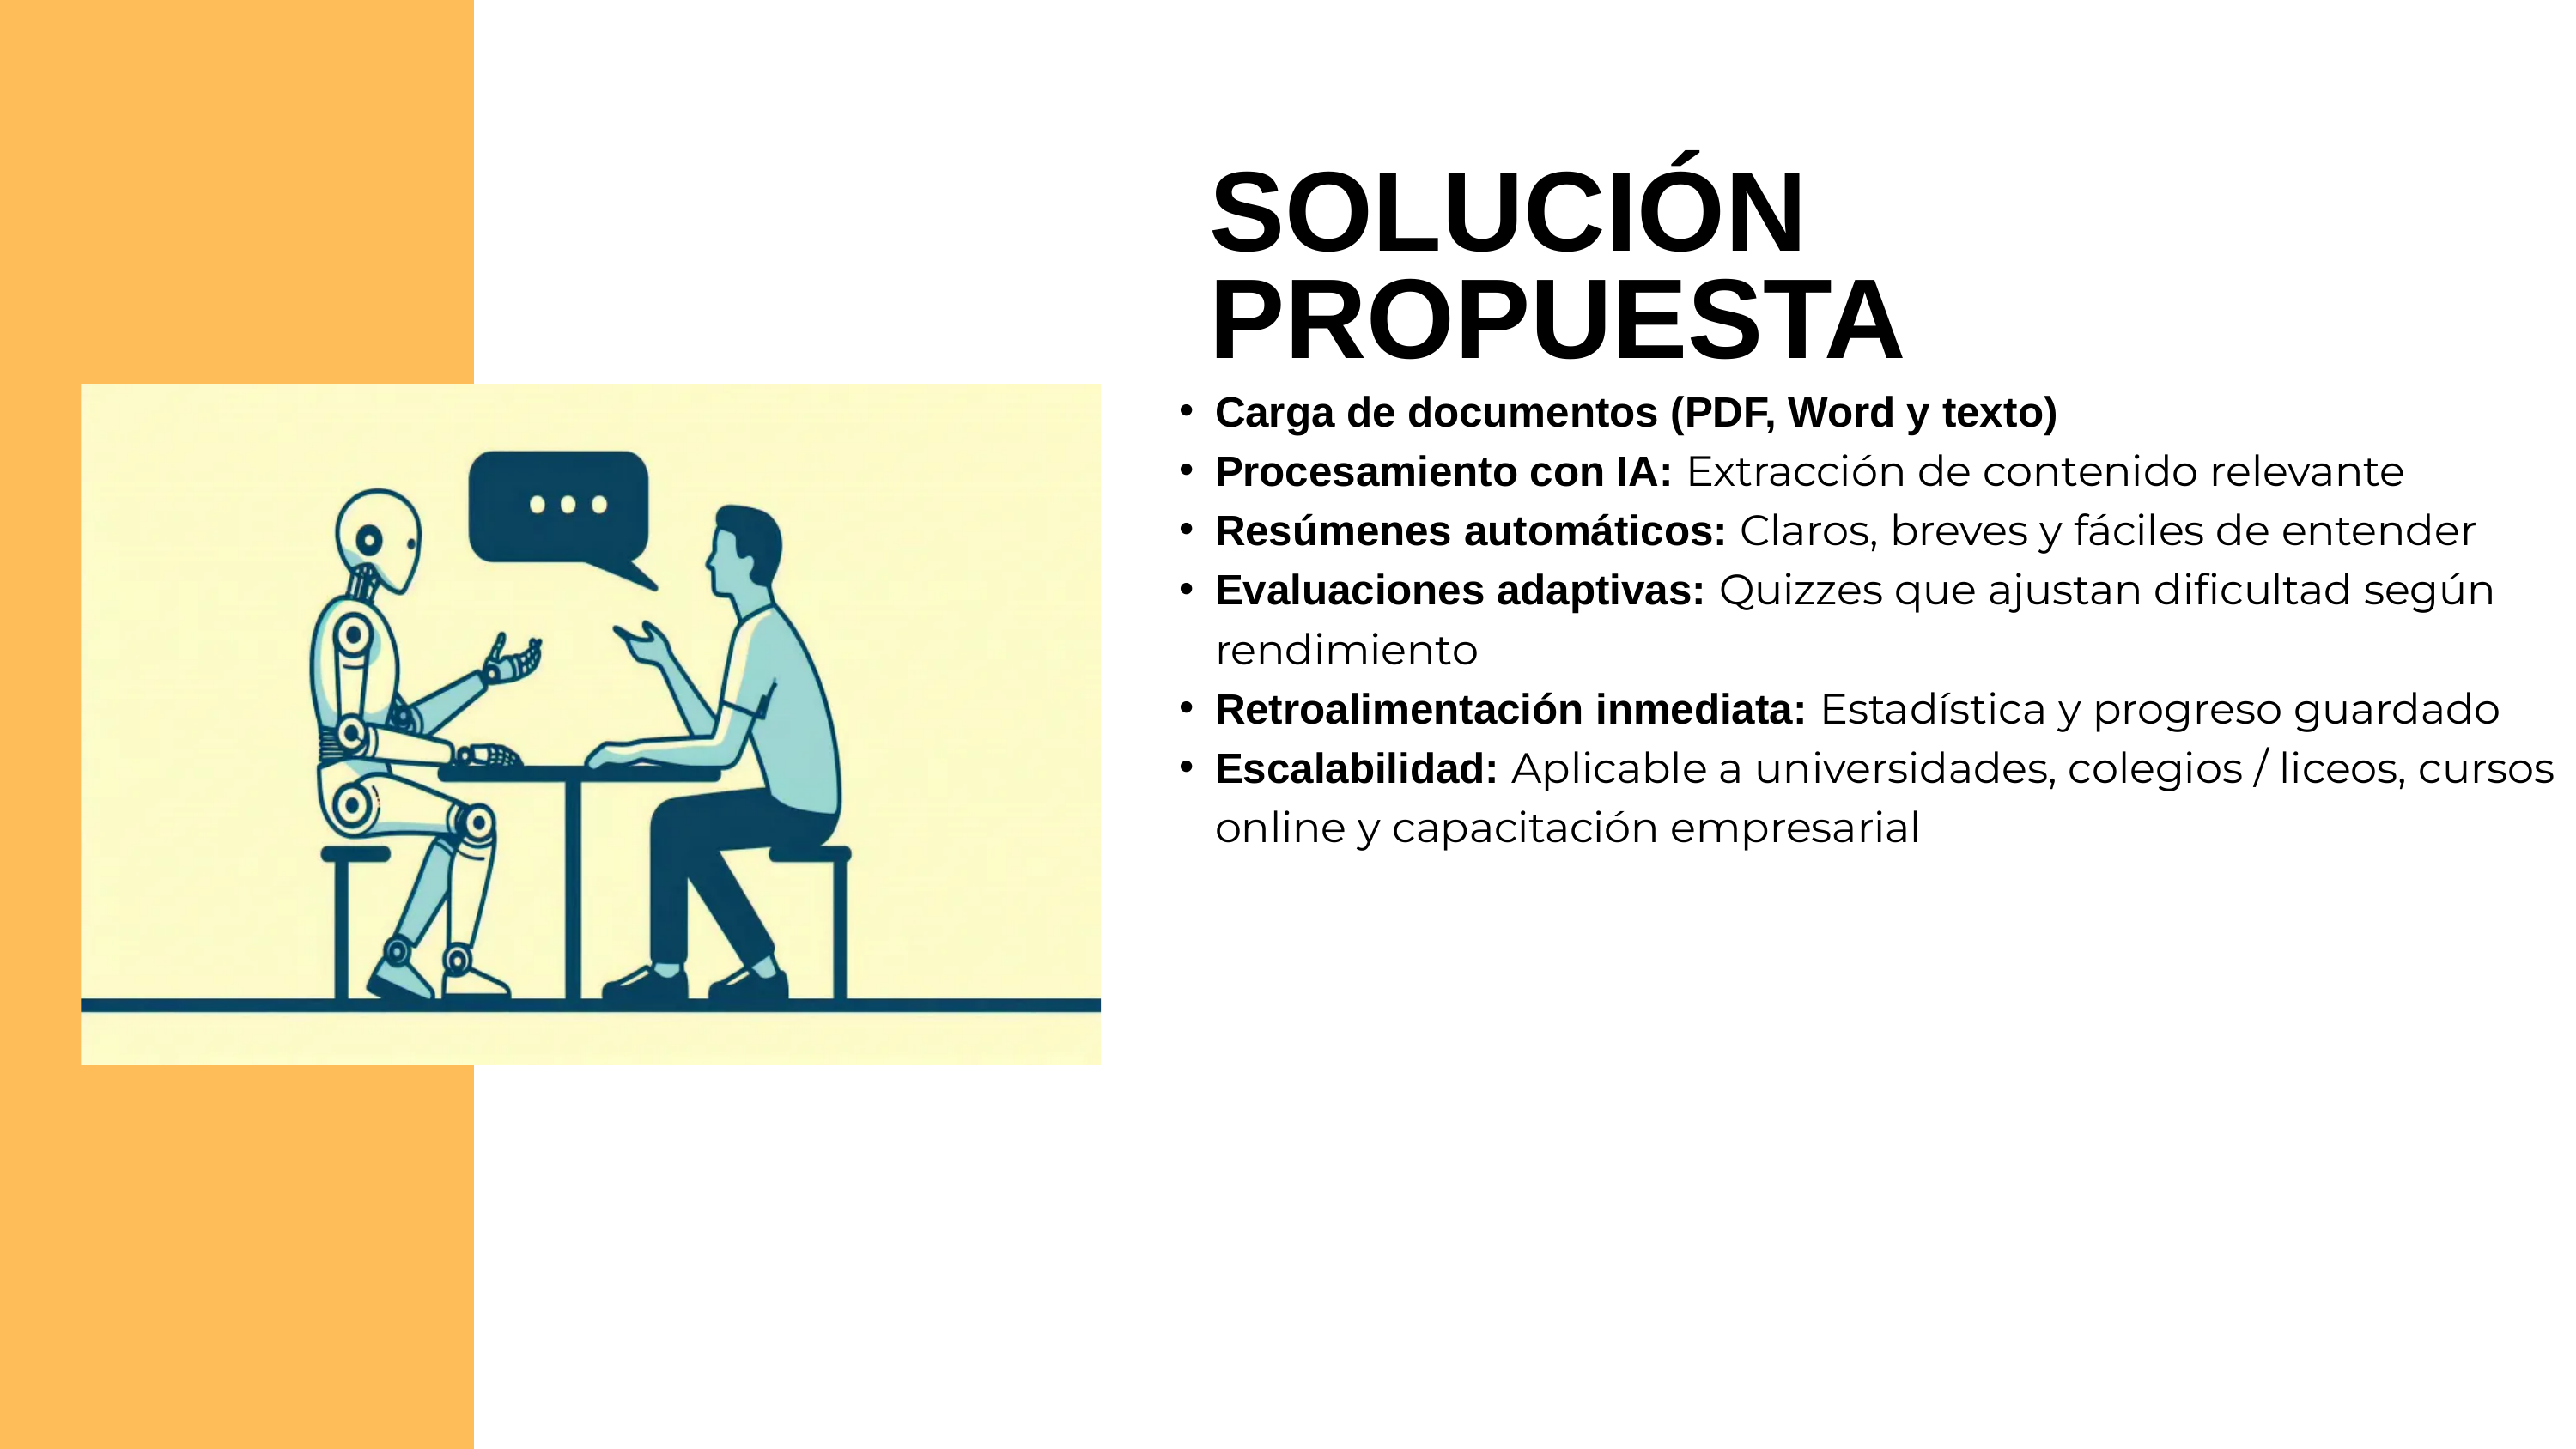

SOLUCIÓN PROPUESTA
Carga de documentos (PDF, Word y texto)
Procesamiento con IA: Extracción de contenido relevante
Resúmenes automáticos: Claros, breves y fáciles de entender
Evaluaciones adaptivas: Quizzes que ajustan dificultad según rendimiento
Retroalimentación inmediata: Estadística y progreso guardado
Escalabilidad: Aplicable a universidades, colegios / liceos, cursos online y capacitación empresarial